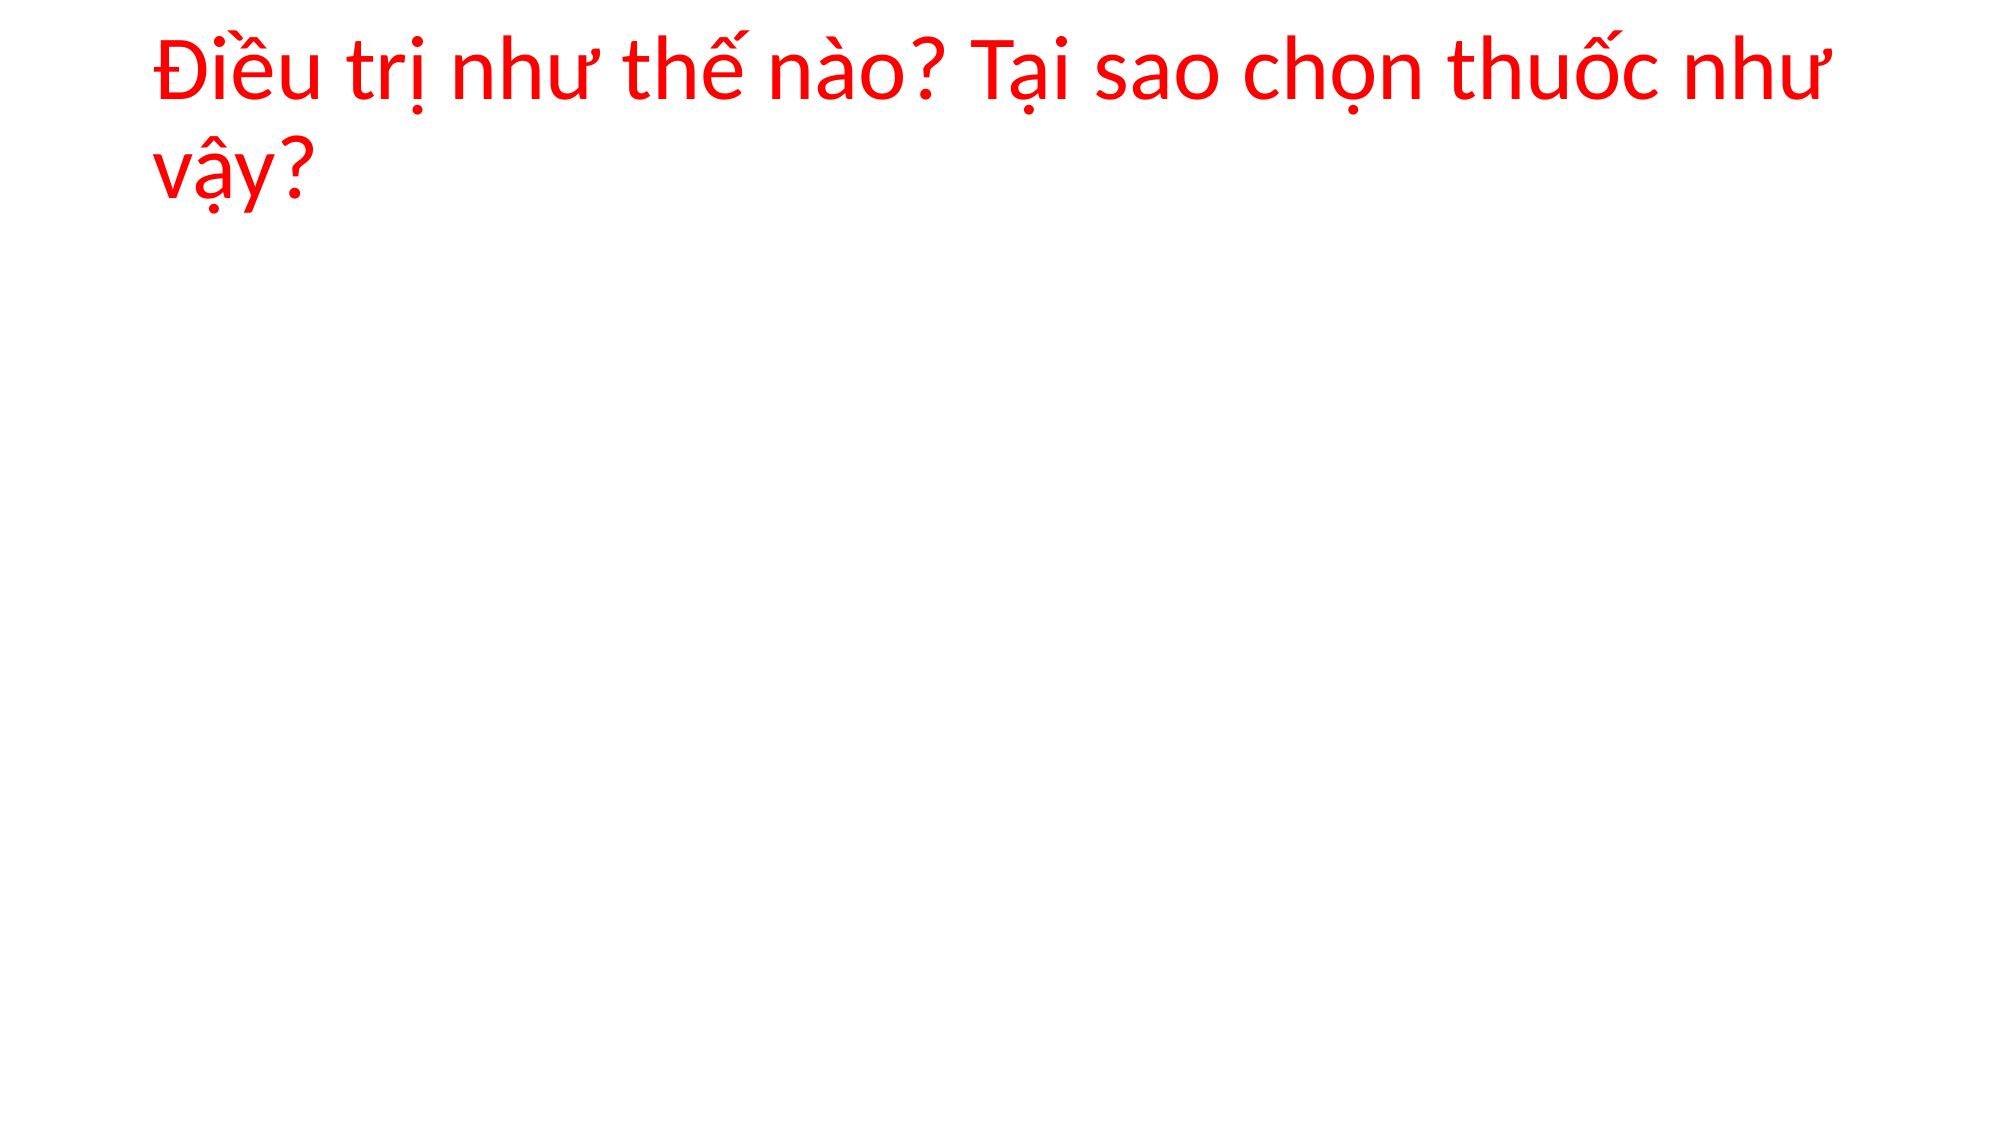

# Điều trị như thế nào? Tại sao chọn thuốc như vậy?